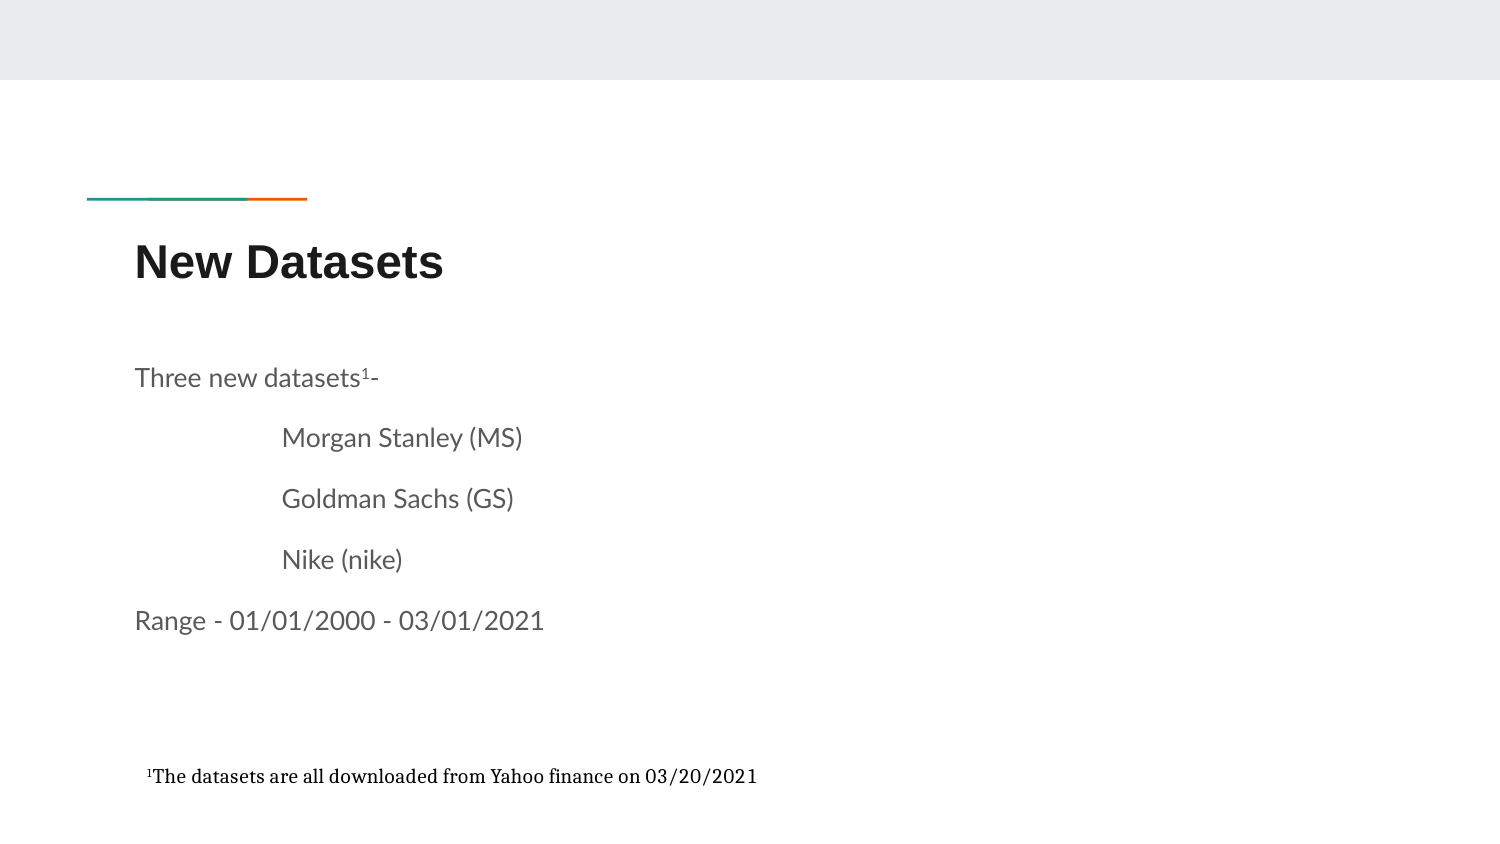

# New Datasets
Three new datasets1-
	Morgan Stanley (MS)
	Goldman Sachs (GS)
	Nike (nike)
Range - 01/01/2000 - 03/01/2021

1The datasets are all downloaded from Yahoo finance on 03/20/2021